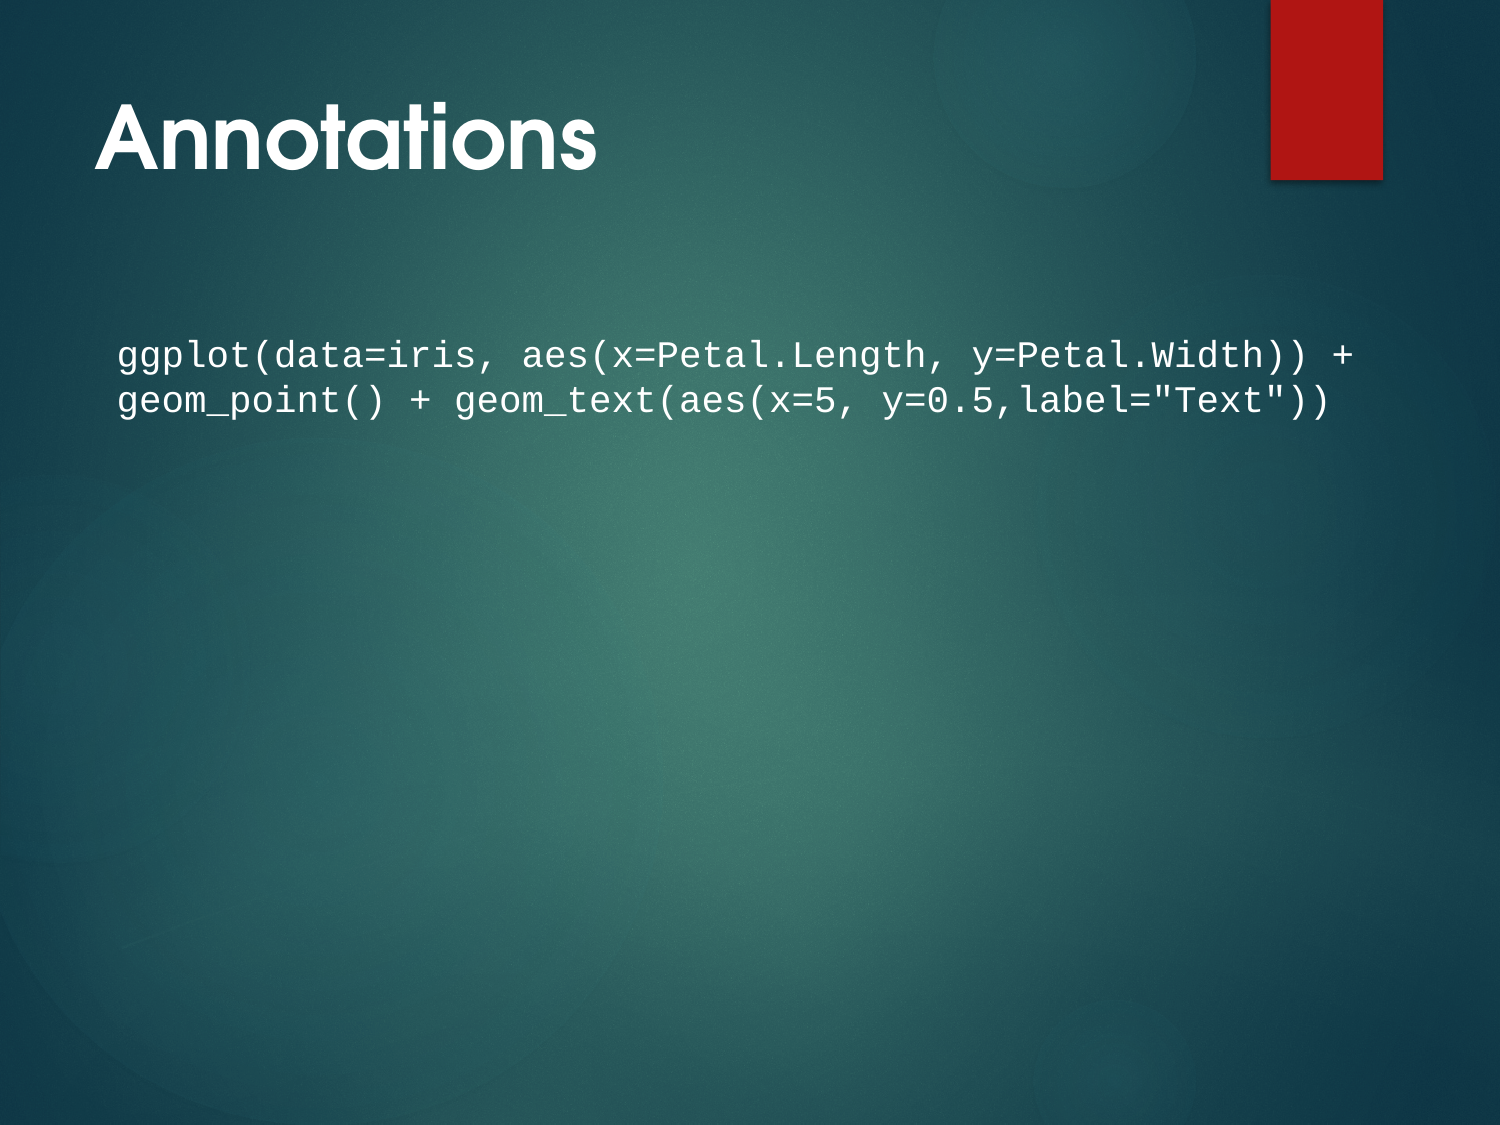

# Annotations
ggplot(data=iris, aes(x=Petal.Length, y=Petal.Width)) + geom_point() + geom_text(aes(x=5, y=0.5,label="Text"))